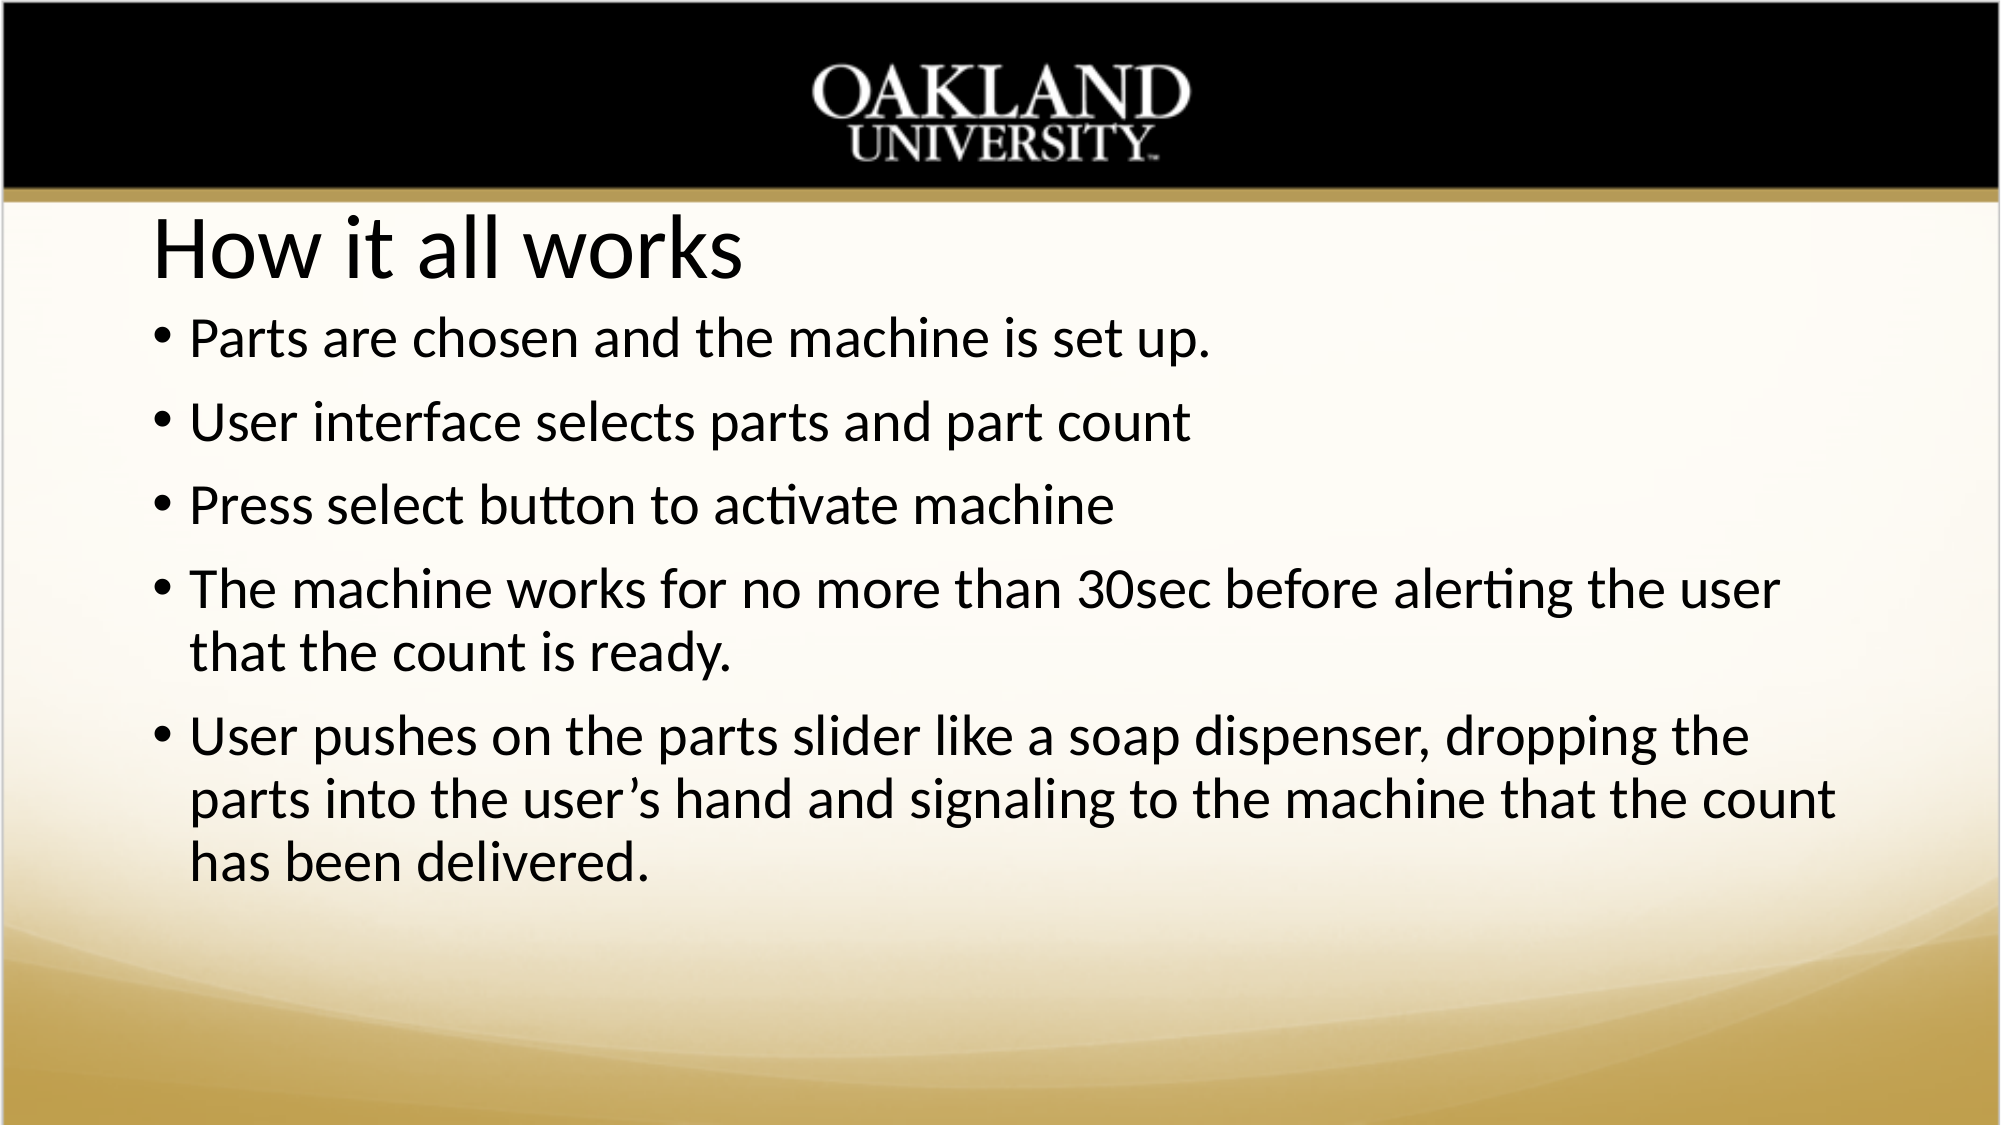

# How it all works
Parts are chosen and the machine is set up.
User interface selects parts and part count
Press select button to activate machine
The machine works for no more than 30sec before alerting the user that the count is ready.
User pushes on the parts slider like a soap dispenser, dropping the parts into the user’s hand and signaling to the machine that the count has been delivered.